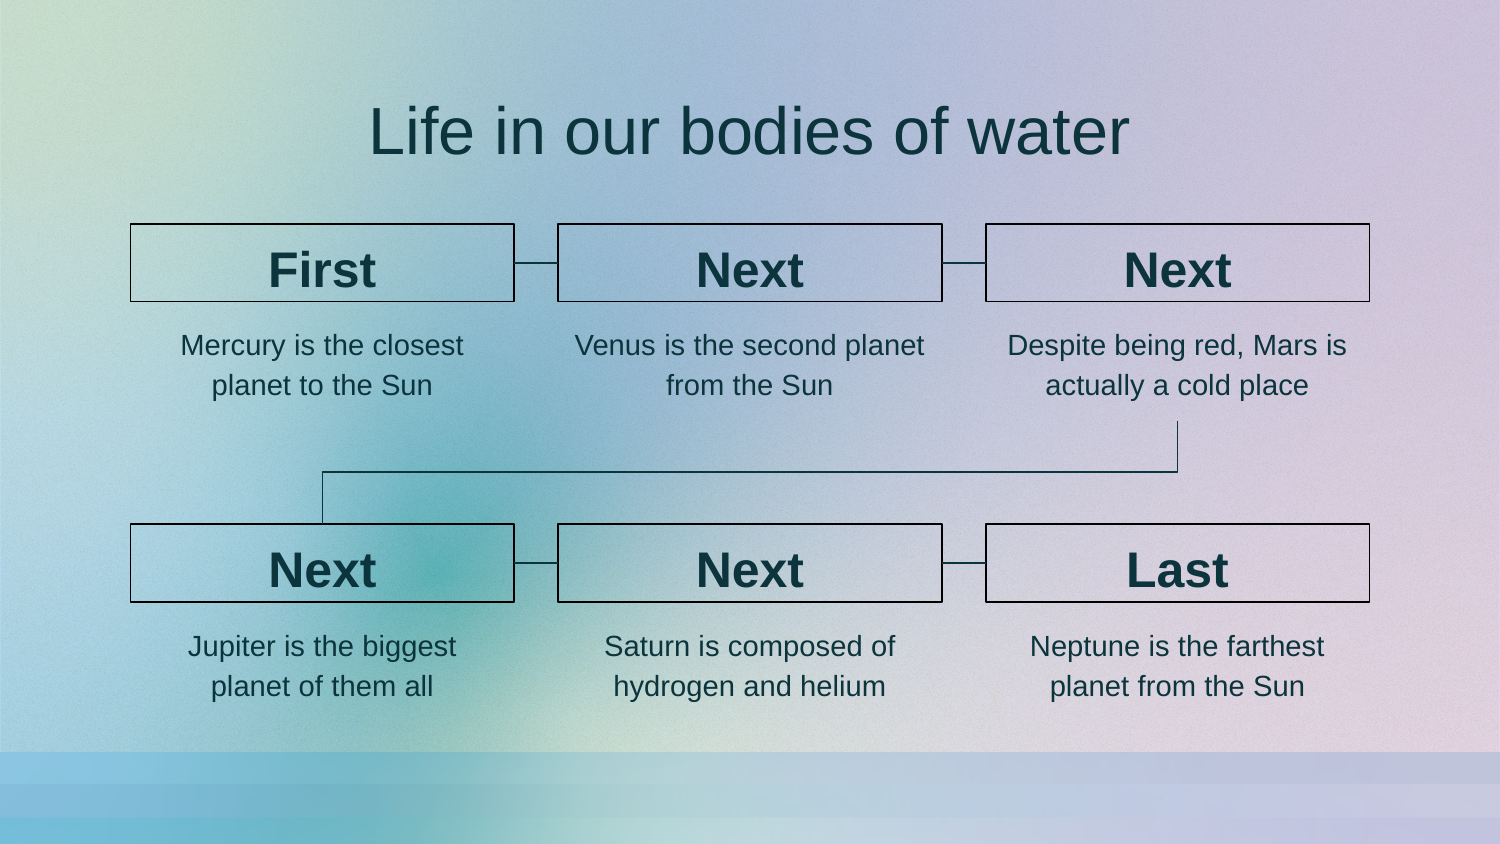

# Life in our bodies of water
First
Next
Next
Mercury is the closest planet to the Sun
Venus is the second planet from the Sun
Despite being red, Mars is actually a cold place
Next
Next
Last
Jupiter is the biggest planet of them all
Saturn is composed of hydrogen and helium
Neptune is the farthest planet from the Sun